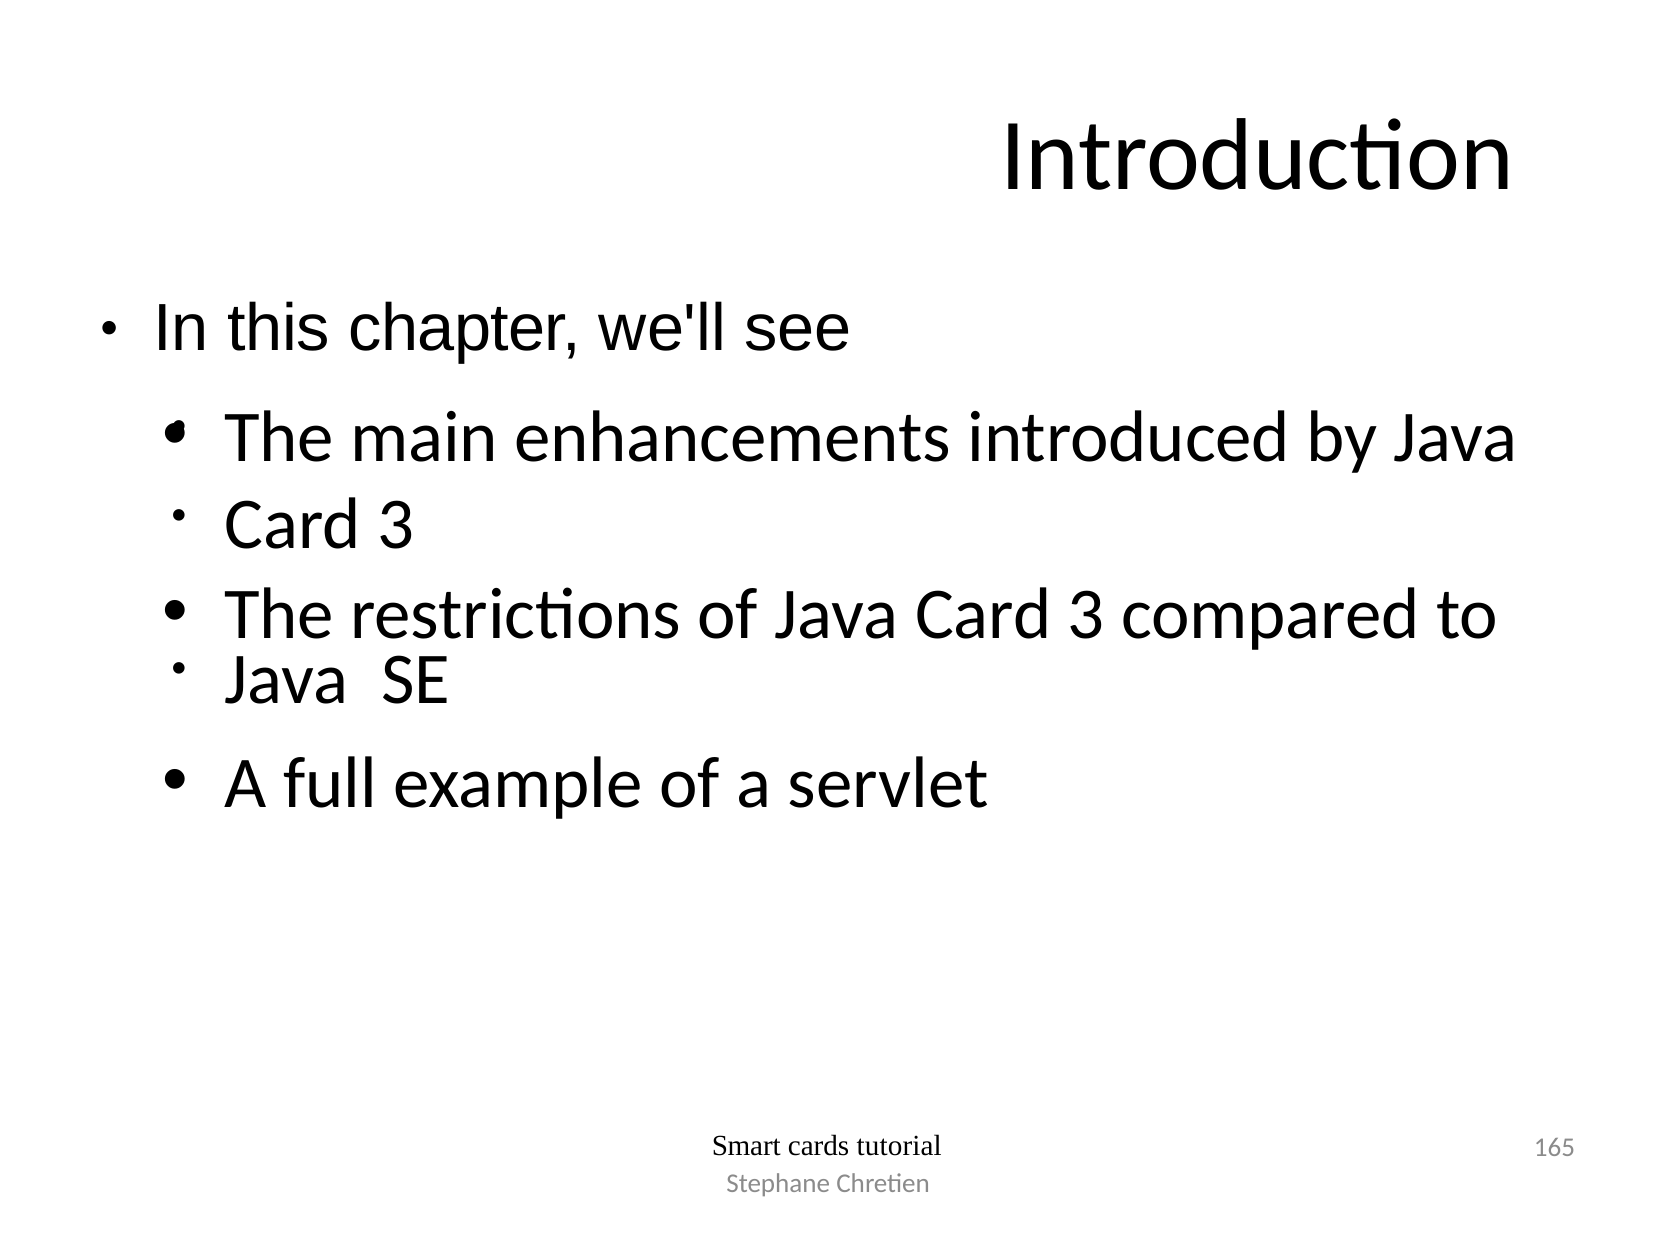

# Introduction
In this chapter, we'll see
The main enhancements introduced by Java Card 3
The restrictions of Java Card 3 compared to Java  SE
A full example of a servlet
●
●
●
●
165
Smart cards tutorial
Stephane Chretien